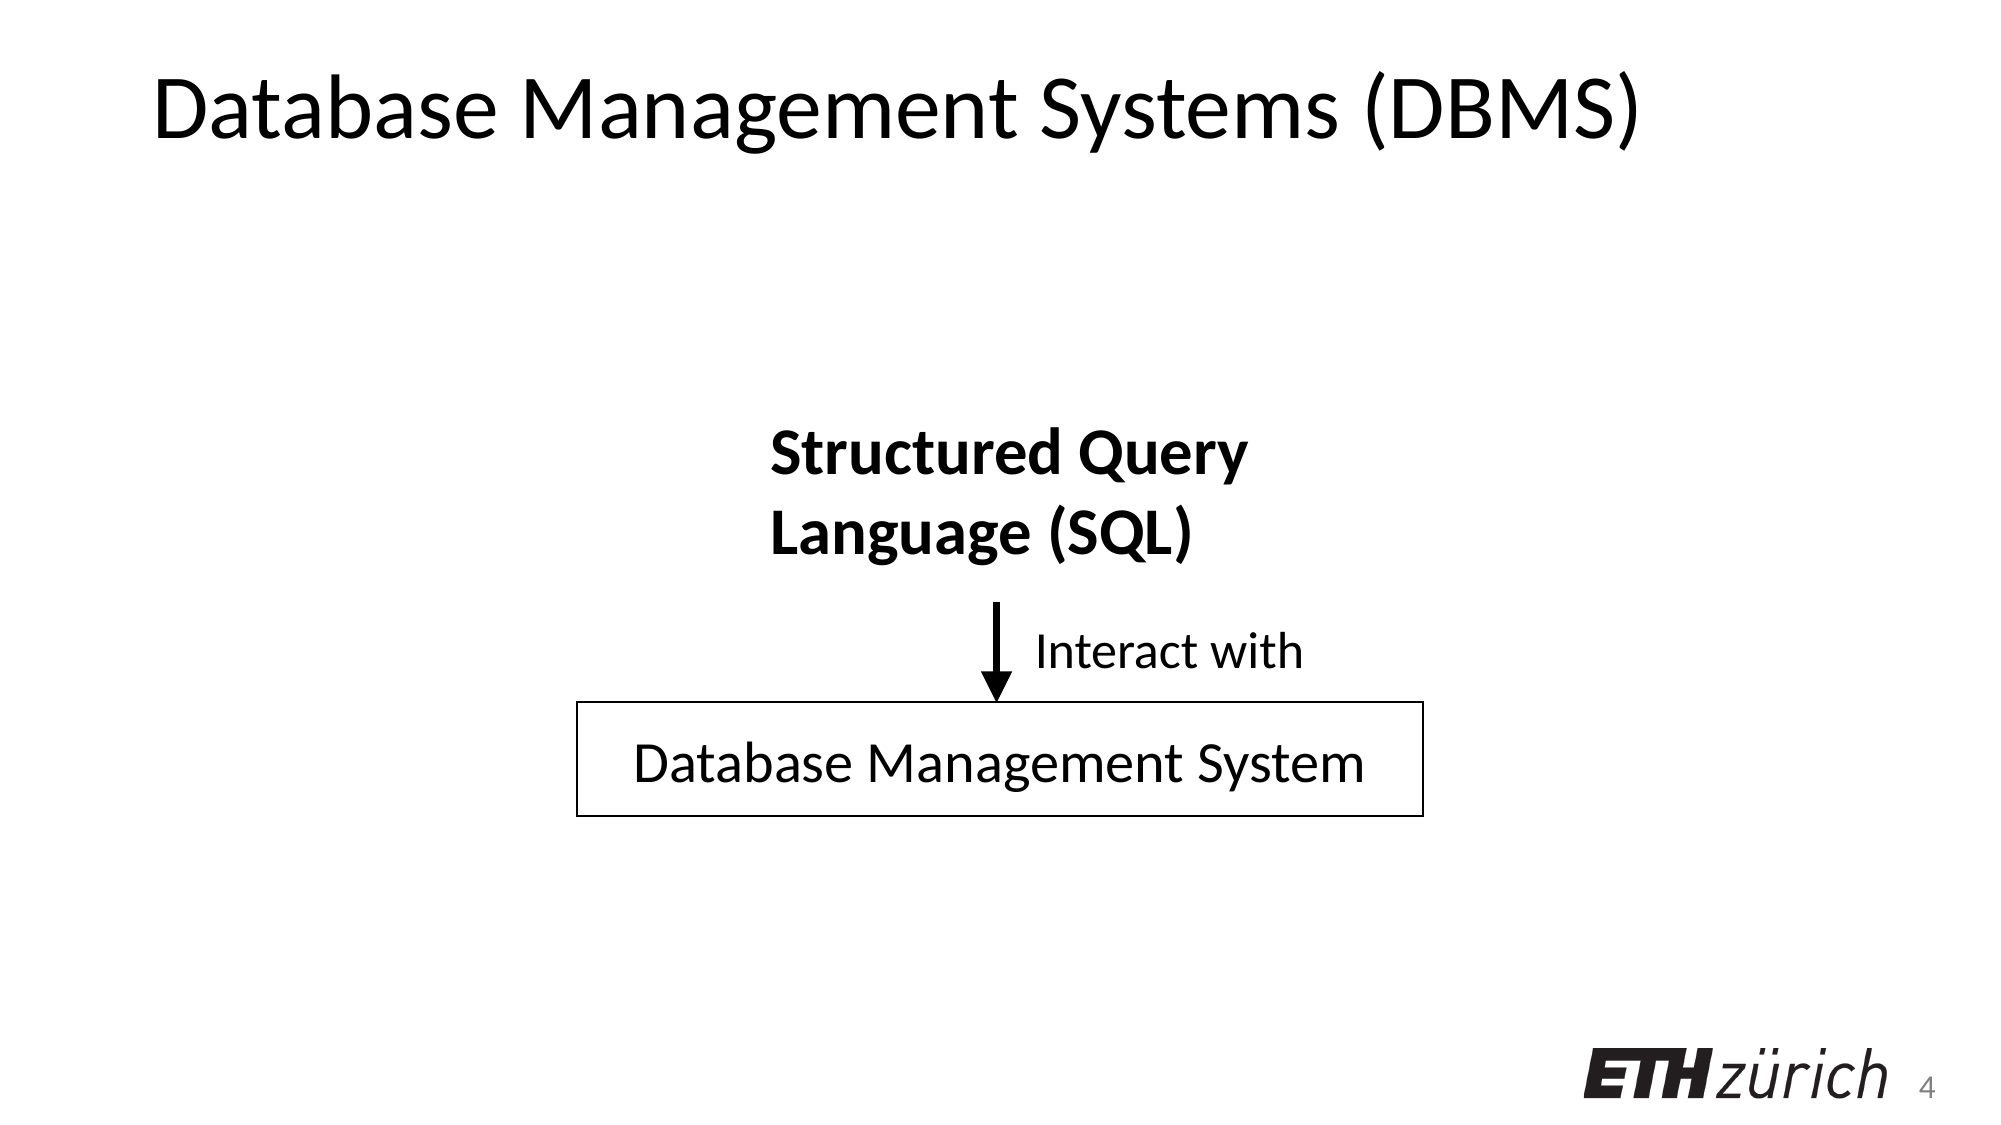

# Database Management Systems (DBMS)
Structured Query Language (SQL)
Interact with
Database Management System